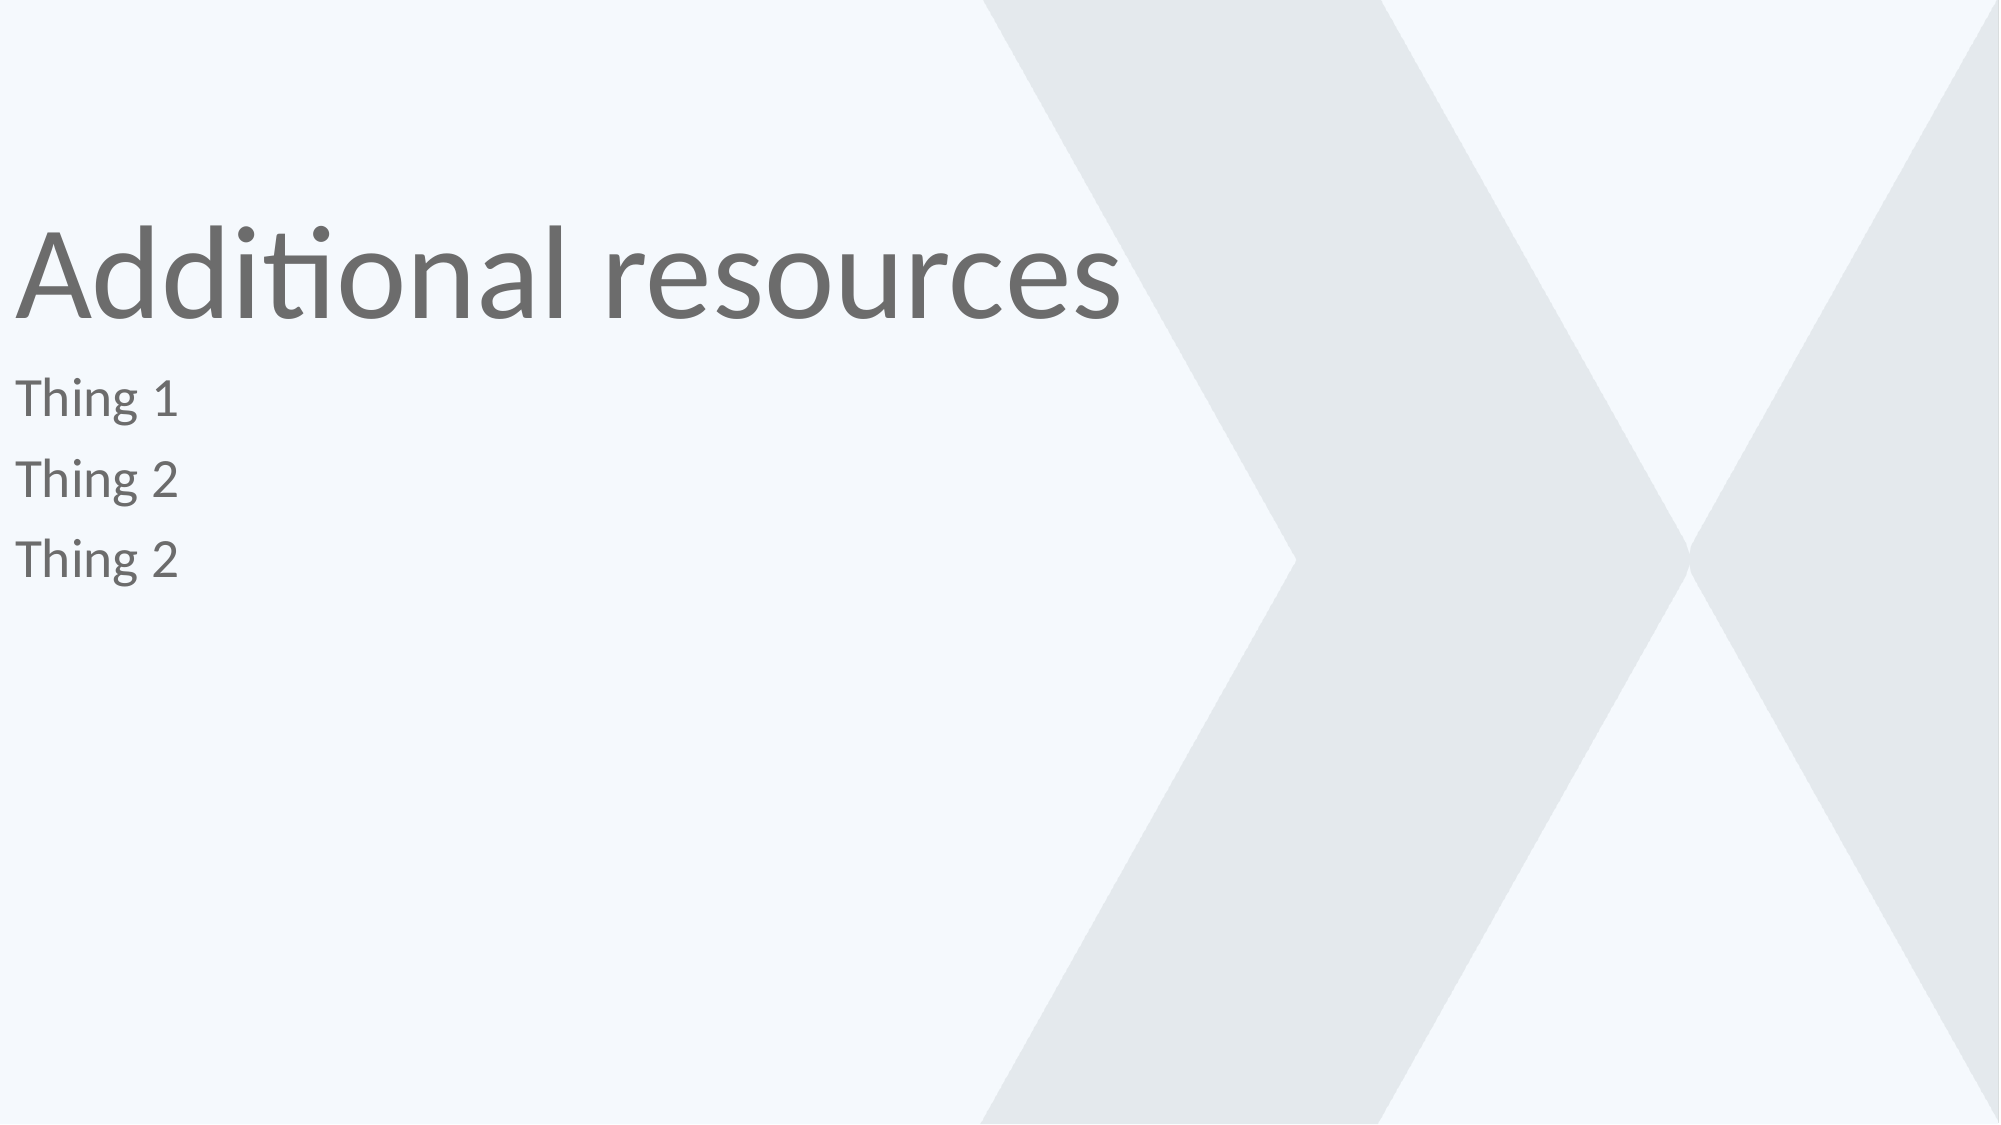

Additional resources
Thing 1
Thing 2
Thing 2